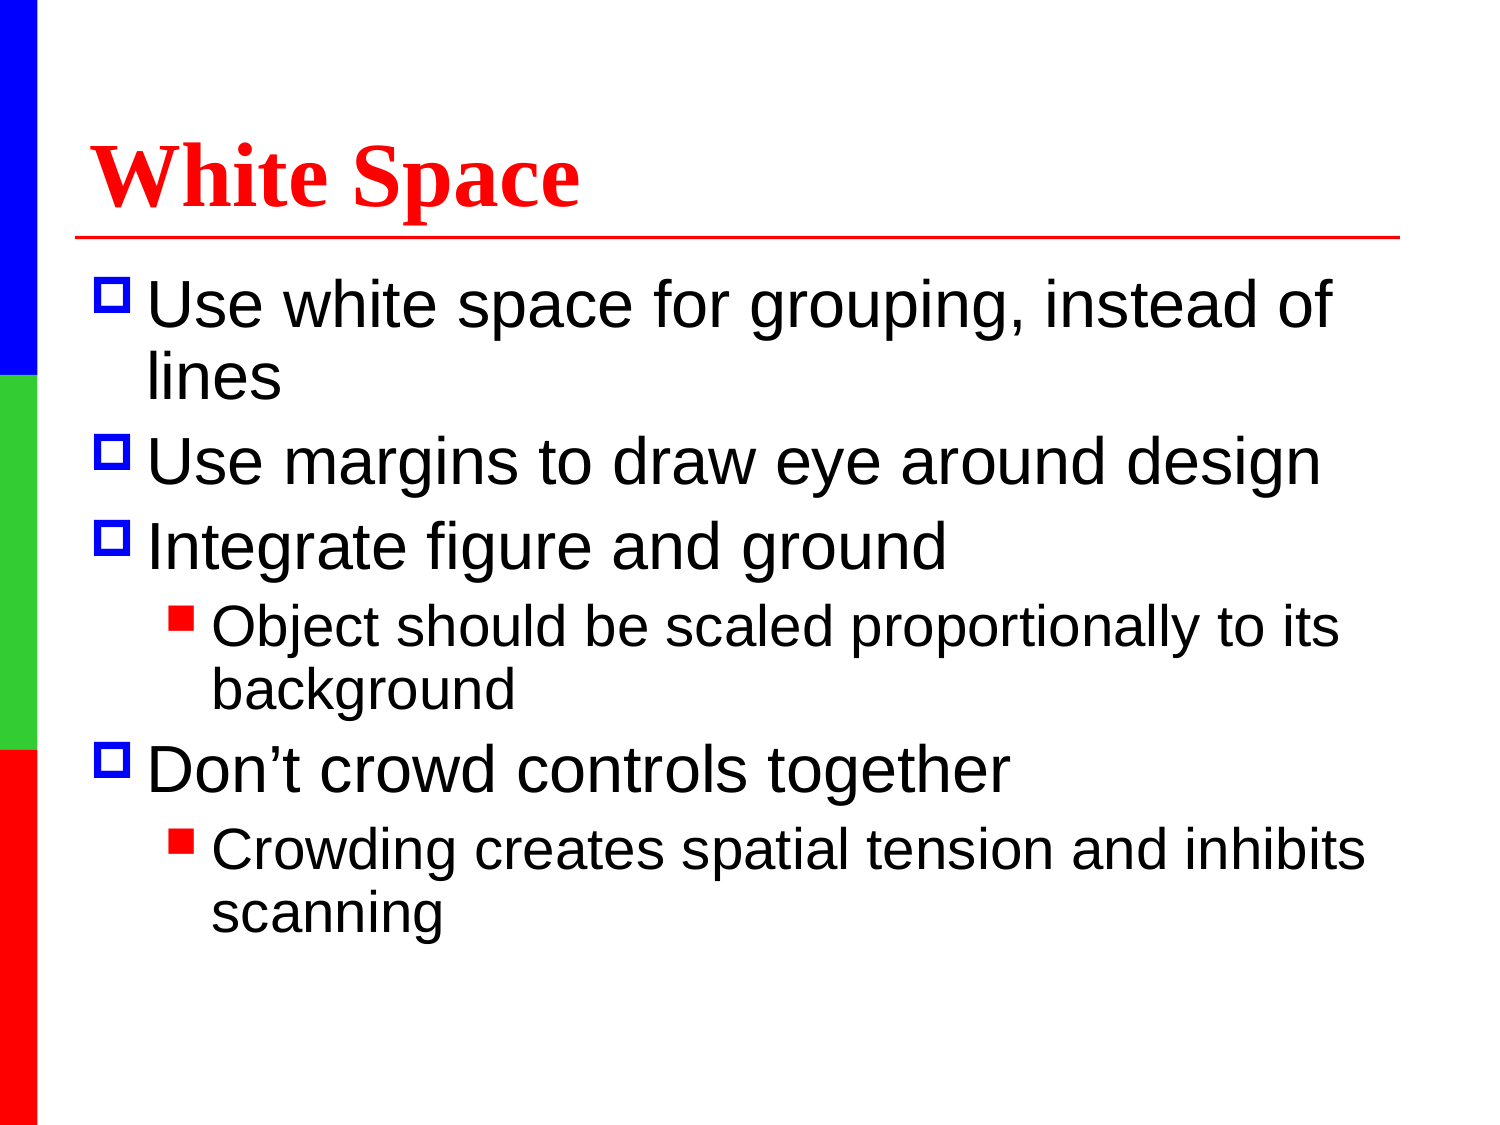

# White Space
Use white space for grouping, instead of lines
Use margins to draw eye around design
Integrate figure and ground
Object should be scaled proportionally to its background
Don’t crowd controls together
Crowding creates spatial tension and inhibits scanning